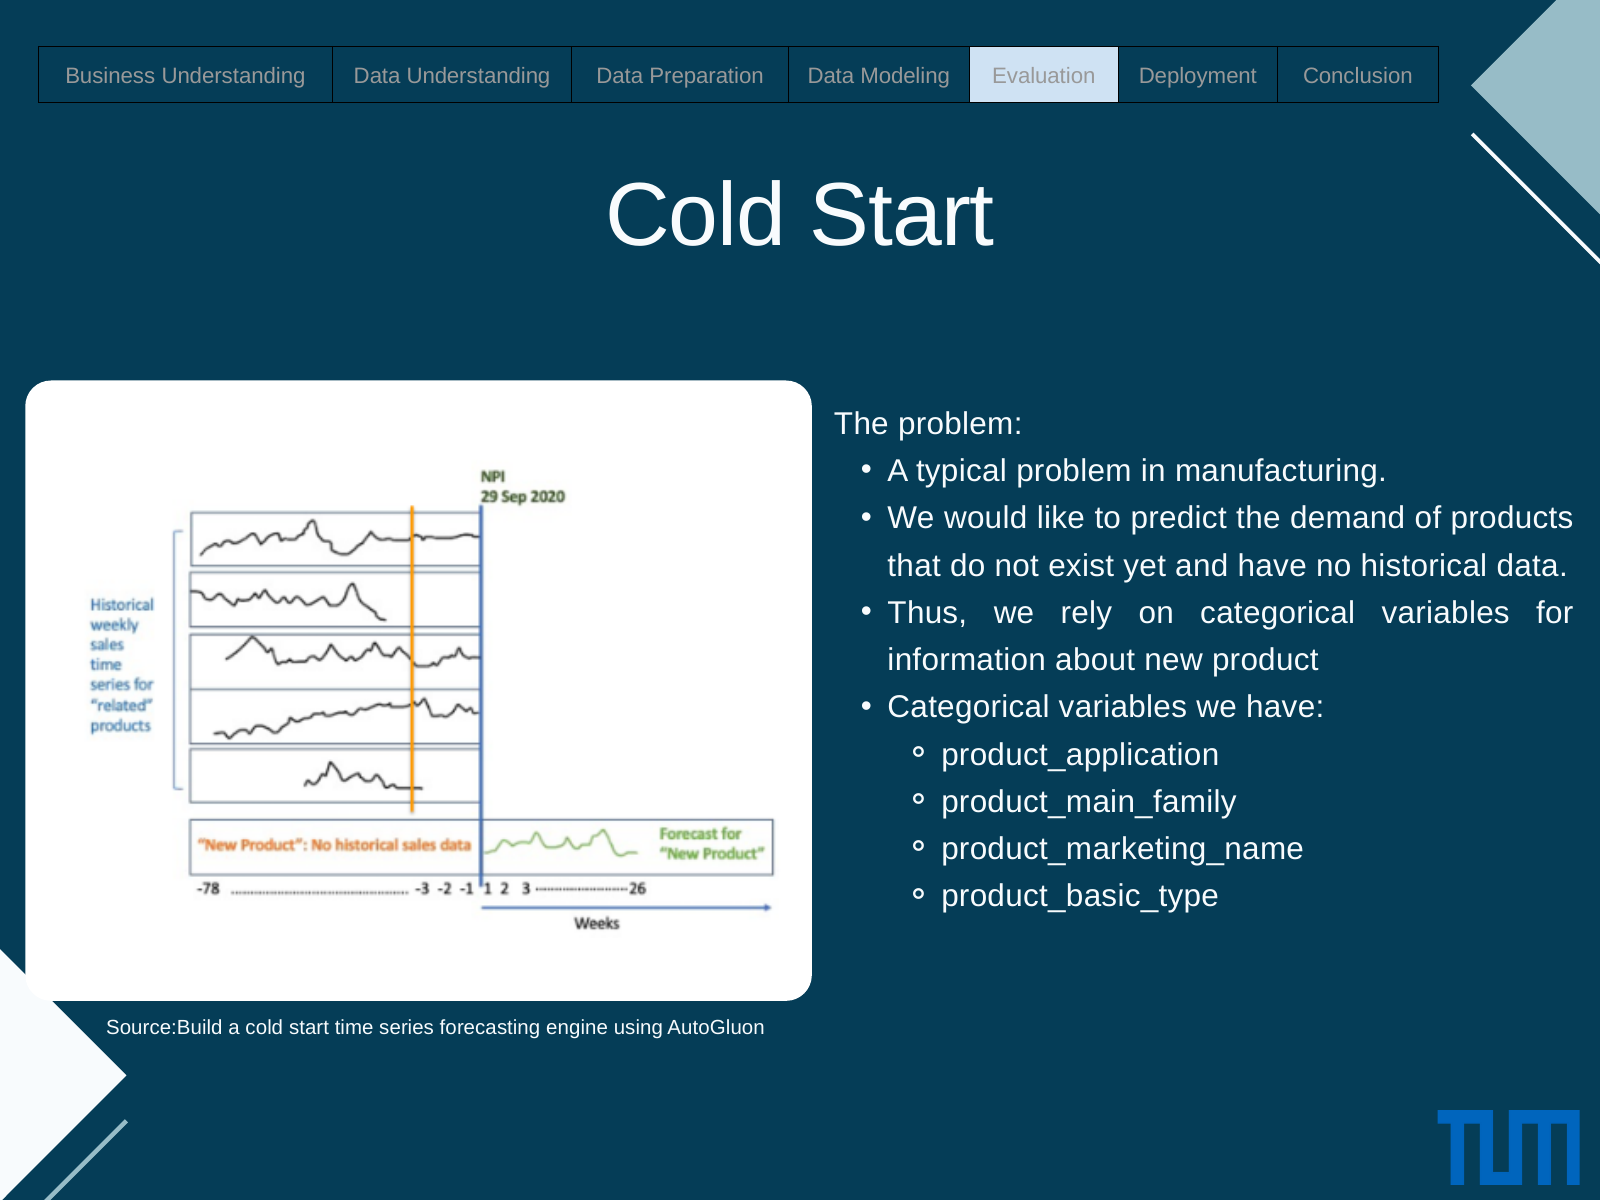

| Business Understanding | Data Understanding | Data Preparation | Data Modeling | Evaluation | Deployment | Conclusion |
| --- | --- | --- | --- | --- | --- | --- |

Cold Start

The problem:
A typical problem in manufacturing.
We would like to predict the demand of products that do not exist yet and have no historical data.
Thus, we rely on categorical variables for information about new product
Categorical variables we have:
product_application
product_main_family
product_marketing_name
product_basic_type

Source:Build a cold start time series forecasting engine using AutoGluon